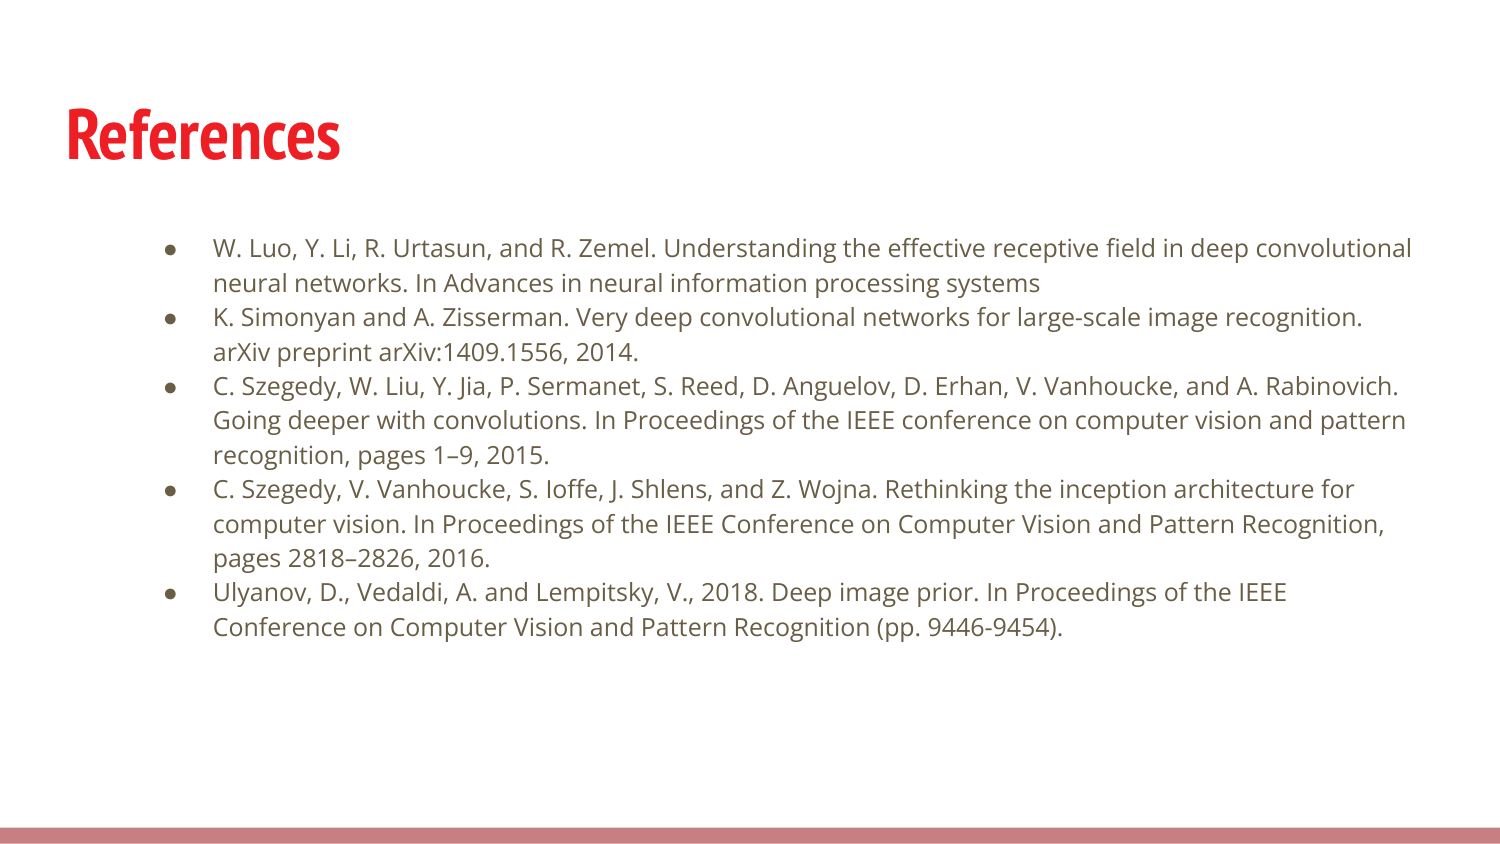

# References
W. Luo, Y. Li, R. Urtasun, and R. Zemel. Understanding the effective receptive field in deep convolutional neural networks. In Advances in neural information processing systems
K. Simonyan and A. Zisserman. Very deep convolutional networks for large-scale image recognition. arXiv preprint arXiv:1409.1556, 2014.
C. Szegedy, W. Liu, Y. Jia, P. Sermanet, S. Reed, D. Anguelov, D. Erhan, V. Vanhoucke, and A. Rabinovich. Going deeper with convolutions. In Proceedings of the IEEE conference on computer vision and pattern recognition, pages 1–9, 2015.
C. Szegedy, V. Vanhoucke, S. Ioffe, J. Shlens, and Z. Wojna. Rethinking the inception architecture for computer vision. In Proceedings of the IEEE Conference on Computer Vision and Pattern Recognition, pages 2818–2826, 2016.
Ulyanov, D., Vedaldi, A. and Lempitsky, V., 2018. Deep image prior. In Proceedings of the IEEE Conference on Computer Vision and Pattern Recognition (pp. 9446-9454).